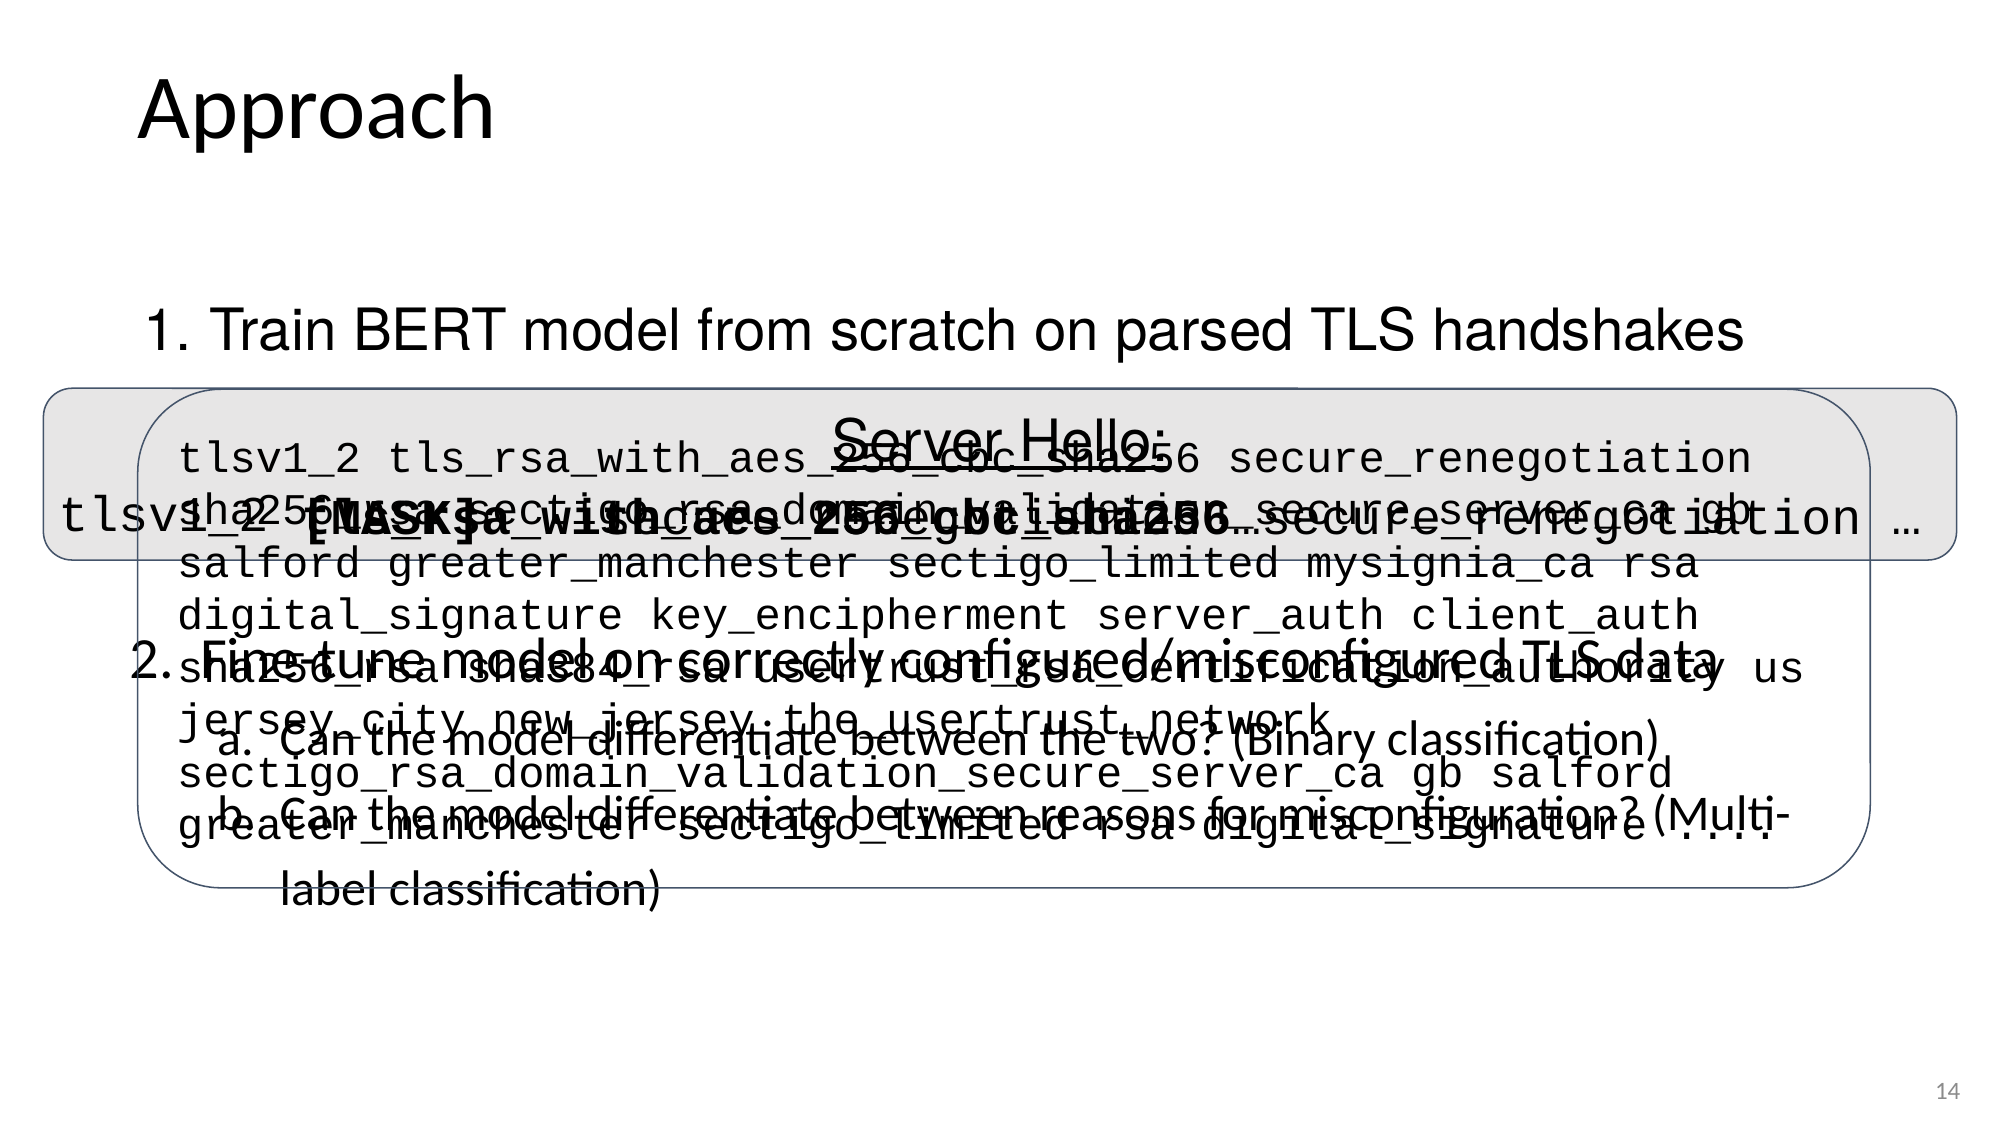

# Approach
Train BERT model from scratch on parsed TLS handshakes
Server Hello:
tlsv1_2

tlsv1_2 tls_rsa_with_aes_256_cbc_sha256 secure_renegotiation sha256_rsa sectigo_rsa_domain_validation_secure_server_ca gb salford greater_manchester sectigo_limited mysignia_ca rsa digital_signature key_encipherment server_auth client_auth sha256_rsa sha384_rsa usertrust_rsa_certification_authority us jersey_city new_jersey the_usertrust_network sectigo_rsa_domain_validation_secure_server_ca gb salford greater_manchester sectigo_limited rsa digital_signature ....
tls_rsa_with_aes_256_cbc_sha256 secure_renegotiation …
[MASK]	secure_renegotiation …
2.  Fine-tune model on correctly configured/misconfigured TLS data
Can the model differentiate between the two? (Binary classification)
Can the model differentiate between reasons for misconfiguration? (Multi-label classification)
14